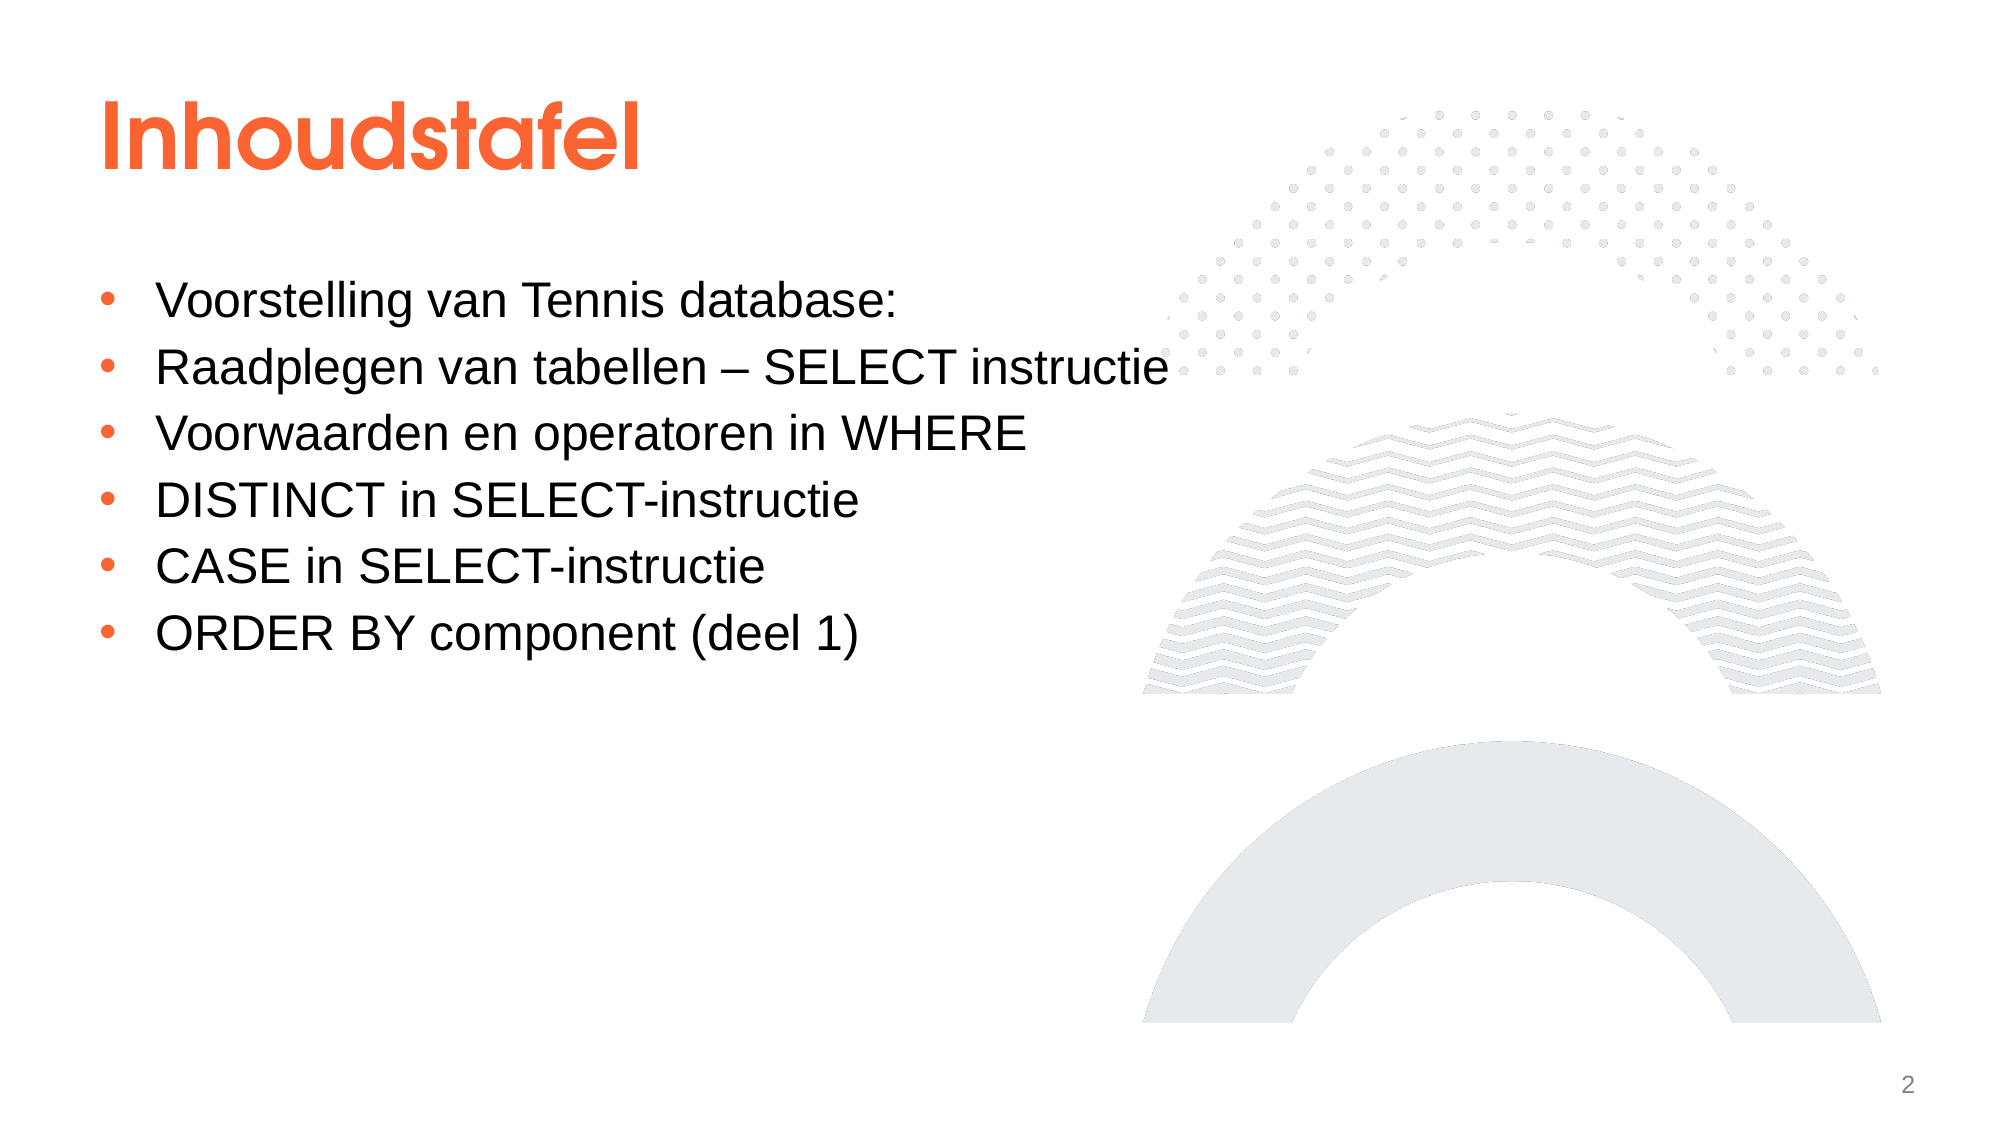

# Inhoudstafel
Voorstelling van Tennis database:
Raadplegen van tabellen – SELECT instructie
Voorwaarden en operatoren in WHERE
DISTINCT in SELECT-instructie
CASE in SELECT-instructie
ORDER BY component (deel 1)

2